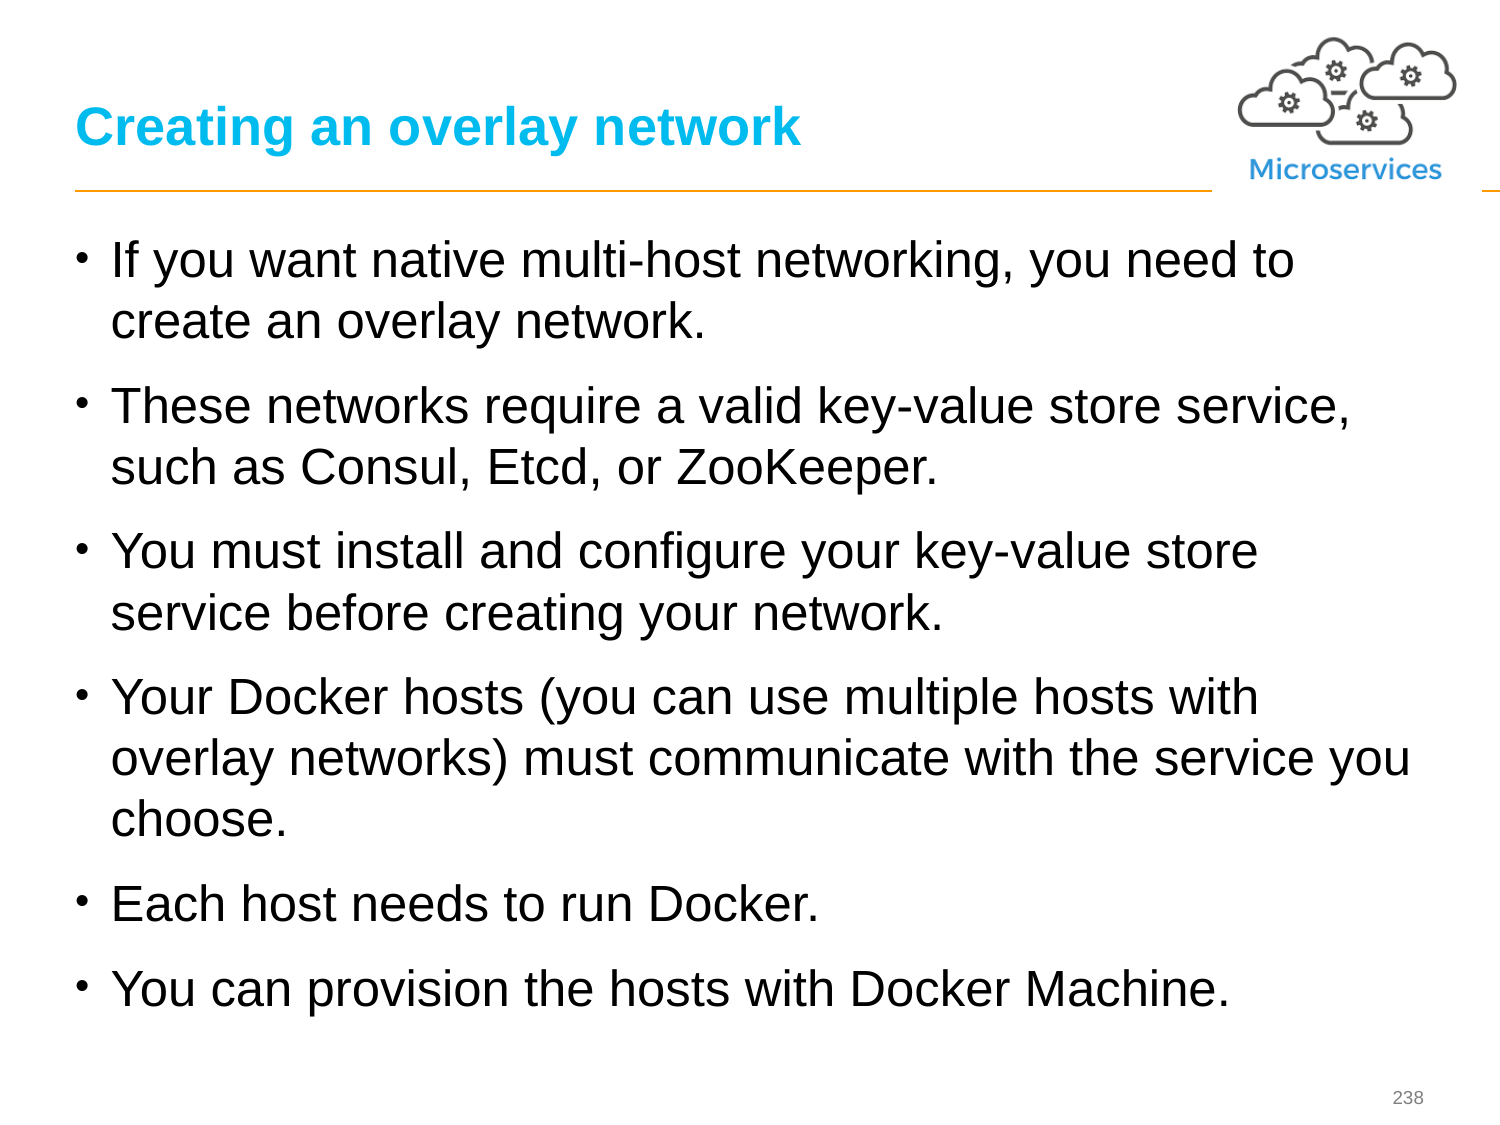

# Creating an overlay network
If you want native multi-host networking, you need to create an overlay network.
These networks require a valid key-value store service, such as Consul, Etcd, or ZooKeeper.
You must install and configure your key-value store service before creating your network.
Your Docker hosts (you can use multiple hosts with overlay networks) must communicate with the service you choose.
Each host needs to run Docker.
You can provision the hosts with Docker Machine.